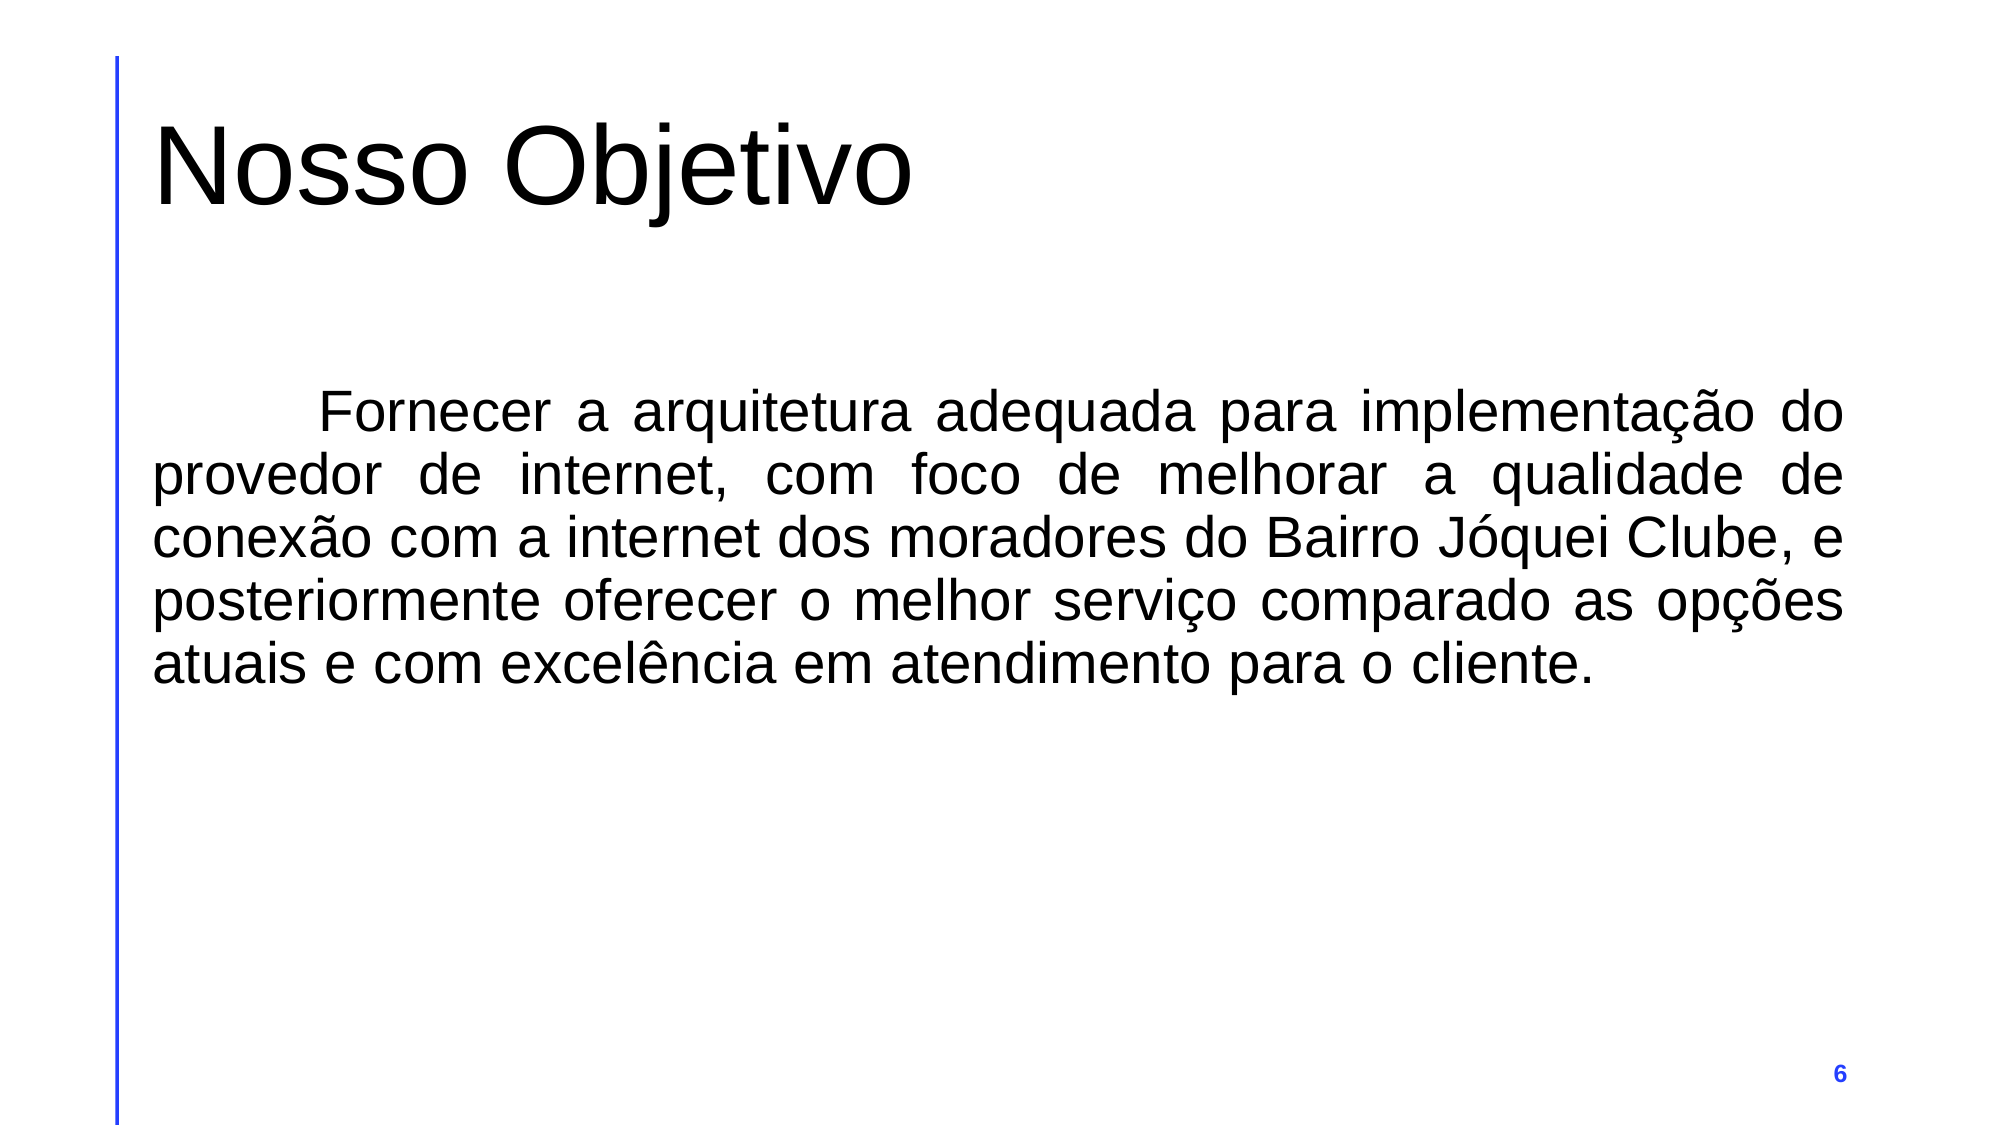

# Nosso Objetivo
         Fornecer a arquitetura adequada para implementação do provedor de internet, com foco de melhorar a qualidade de conexão com a internet dos moradores do Bairro Jóquei Clube, e posteriormente oferecer o melhor serviço comparado as opções atuais e com excelência em atendimento para o cliente.
6